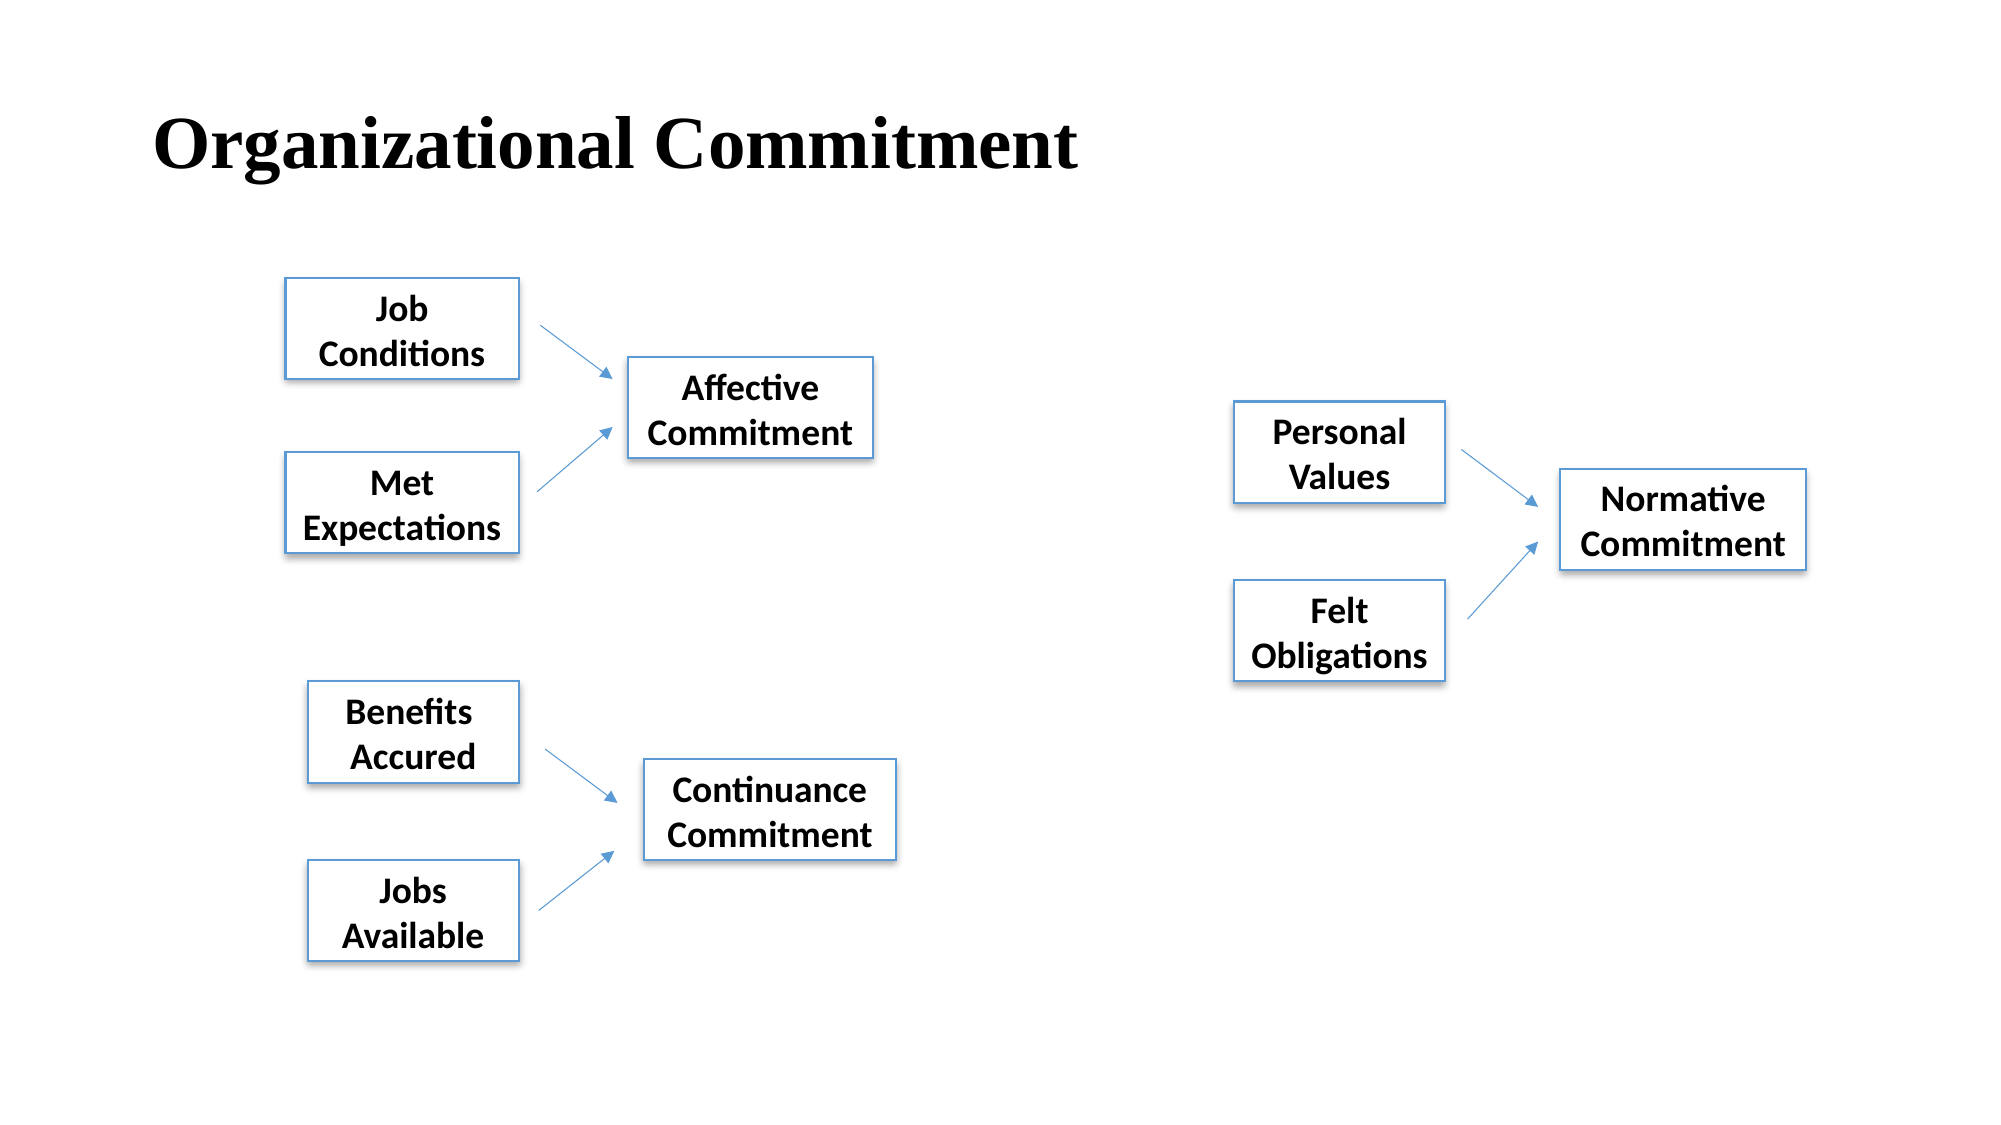

# Organizational Commitment
Job
Conditions
Affective
Commitment
Personal
Values
Met
Expectations
Normative
Commitment
Felt
Obligations
Benefits
Accured
Continuance
Commitment
Jobs
Available